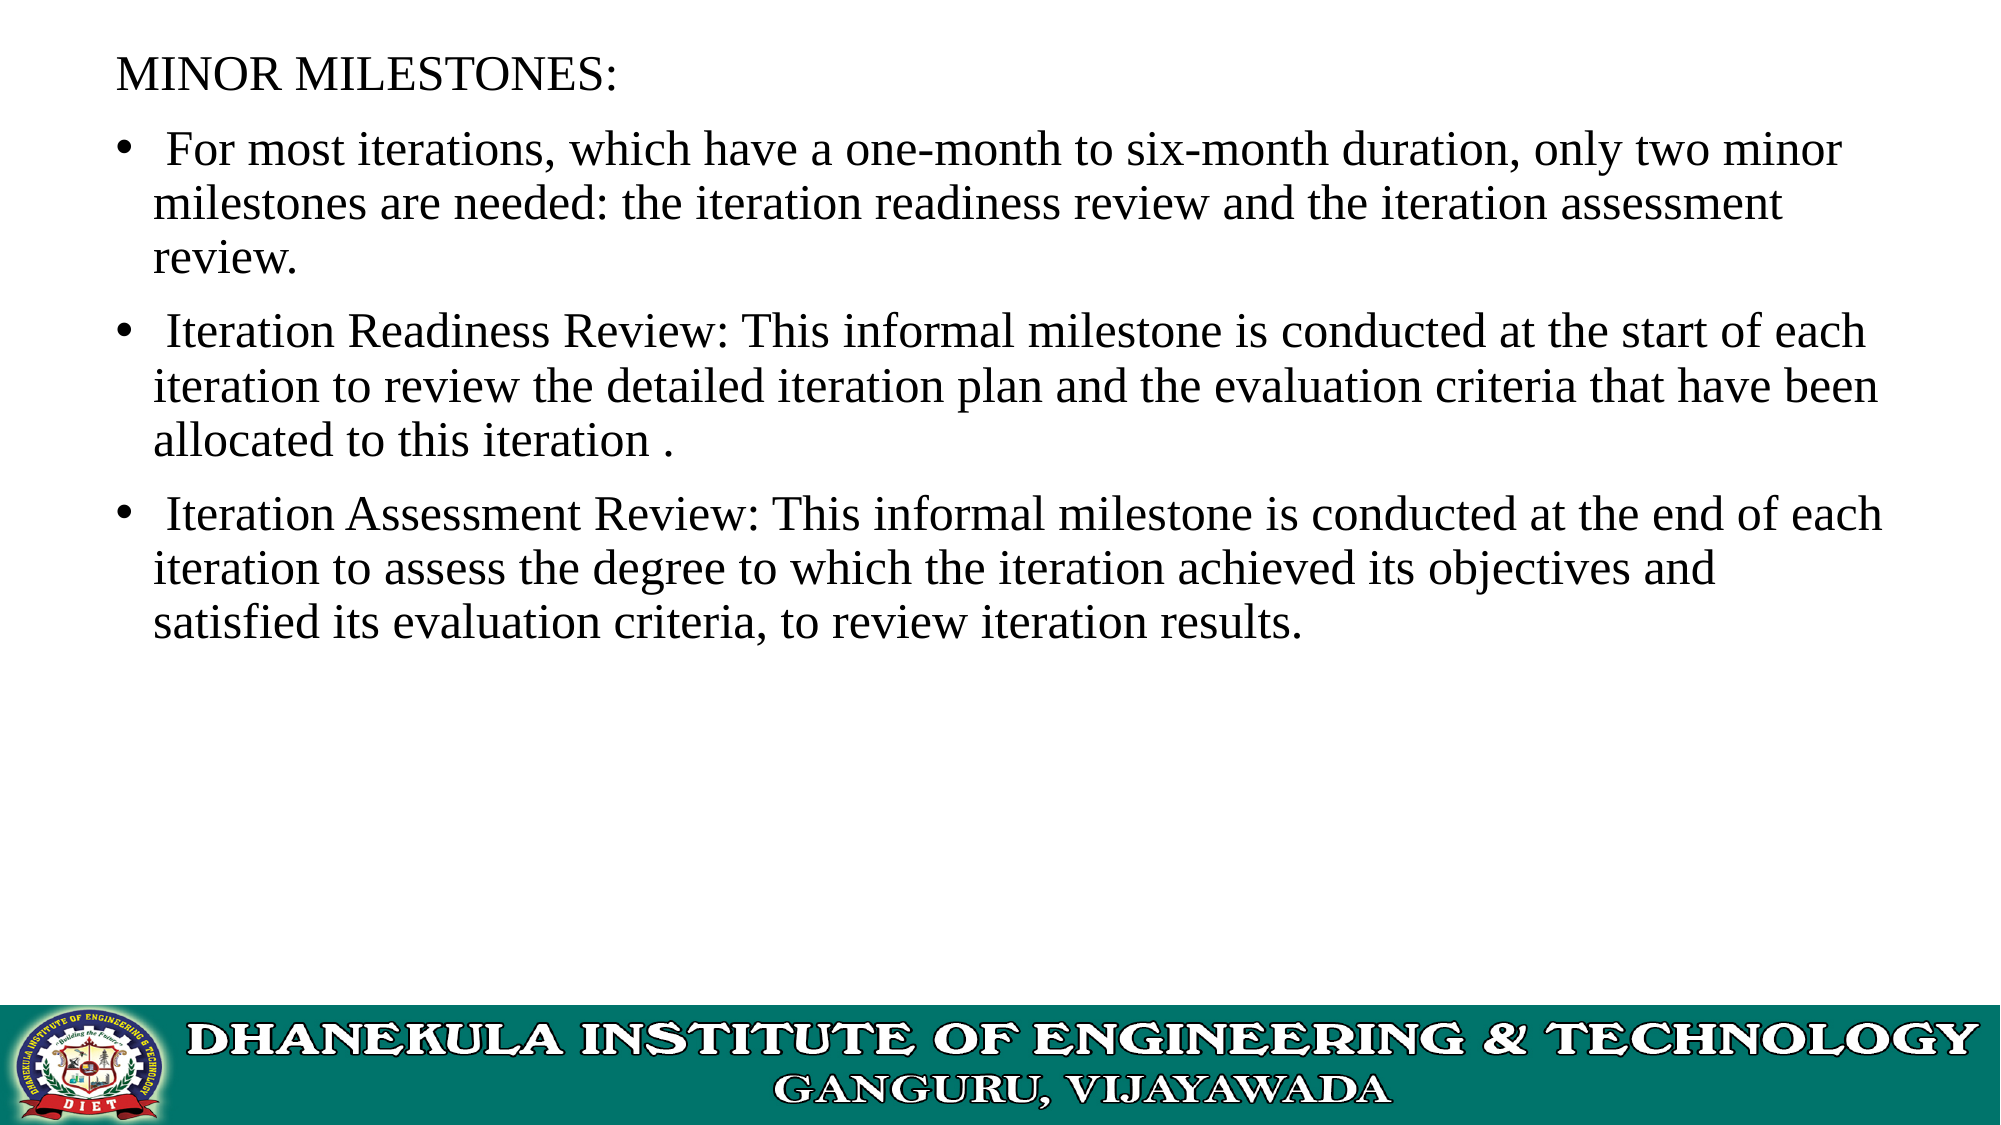

MINOR MILESTONES:
 For most iterations, which have a one-month to six-month duration, only two minor milestones are needed: the iteration readiness review and the iteration assessment review.
 Iteration Readiness Review: This informal milestone is conducted at the start of each iteration to review the detailed iteration plan and the evaluation criteria that have been allocated to this iteration .
 Iteration Assessment Review: This informal milestone is conducted at the end of each iteration to assess the degree to which the iteration achieved its objectives and satisfied its evaluation criteria, to review iteration results.